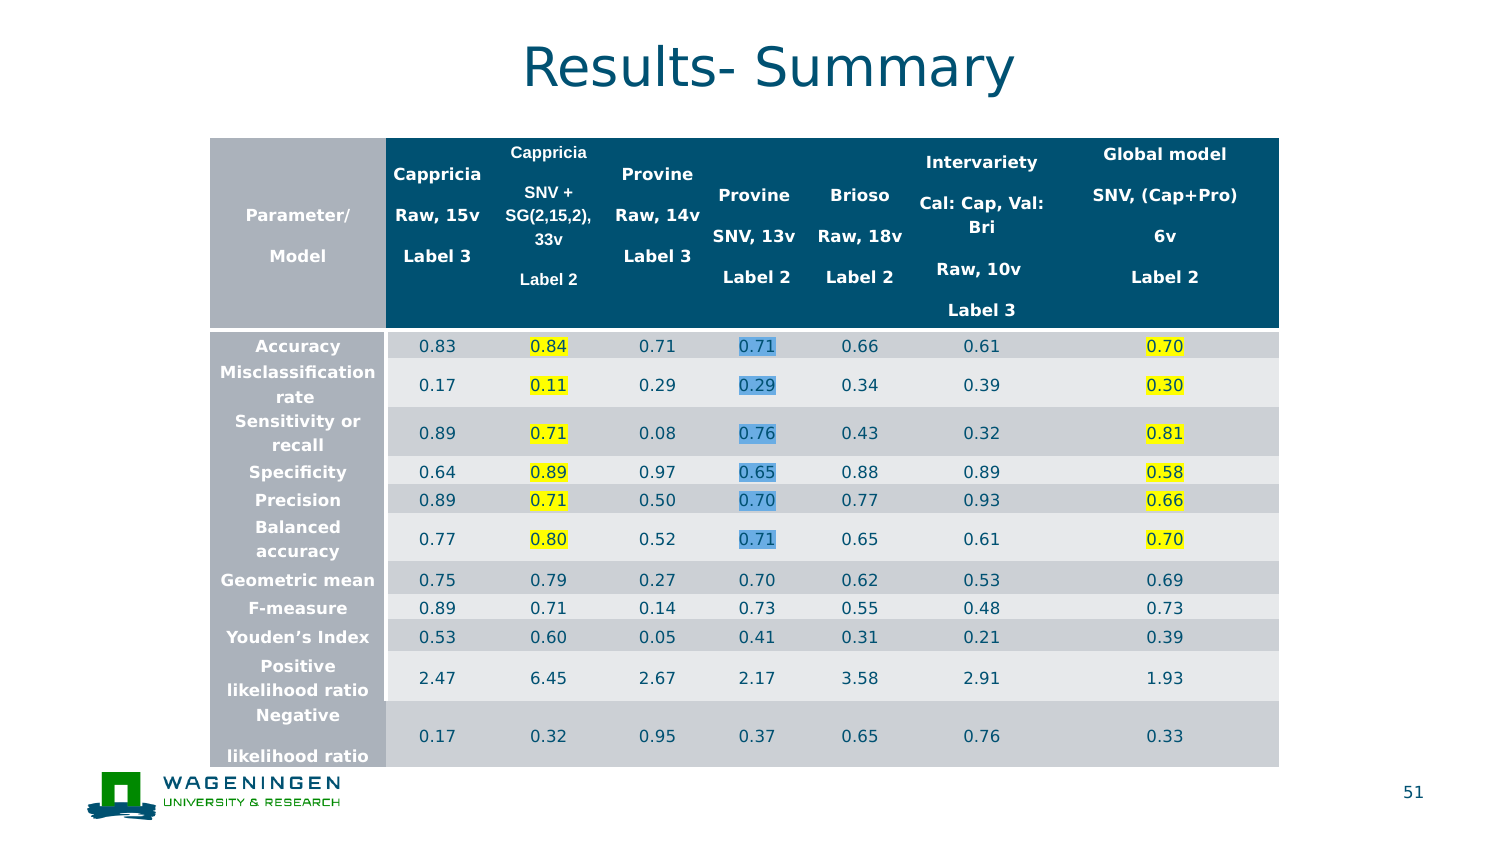

# Results- Summary
| Parameter/ Model | Cappricia Raw, 15v Label 3 | Cappricia SNV + SG(2,15,2), 33v Label 2 | Provine Raw, 14v Label 3 | Provine SNV, 13v  Label 2 | Brioso Raw, 18v Label 2 | Intervariety Cal: Cap, Val: Bri Raw, 10v  Label 3 | Global model SNV, (Cap+Pro) 6v Label 2 |
| --- | --- | --- | --- | --- | --- | --- | --- |
| Accuracy | 0.83 | 0.84 | 0.71 | 0.71 | 0.66 | 0.61 | 0.70 |
| Misclassification rate | 0.17 | 0.11 | 0.29 | 0.29 | 0.34 | 0.39 | 0.30 |
| Sensitivity or recall | 0.89 | 0.71 | 0.08 | 0.76 | 0.43 | 0.32 | 0.81 |
| Specificity | 0.64 | 0.89 | 0.97 | 0.65 | 0.88 | 0.89 | 0.58 |
| Precision | 0.89 | 0.71 | 0.50 | 0.70 | 0.77 | 0.93 | 0.66 |
| Balanced accuracy | 0.77 | 0.80 | 0.52 | 0.71 | 0.65 | 0.61 | 0.70 |
| Geometric mean | 0.75 | 0.79 | 0.27 | 0.70 | 0.62 | 0.53 | 0.69 |
| F-measure | 0.89 | 0.71 | 0.14 | 0.73 | 0.55 | 0.48 | 0.73 |
| Youden’s Index | 0.53 | 0.60 | 0.05 | 0.41 | 0.31 | 0.21 | 0.39 |
| Positive likelihood ratio | 2.47 | 6.45 | 2.67 | 2.17 | 3.58 | 2.91 | 1.93 |
| Negative likelihood ratio | 0.17 | 0.32 | 0.95 | 0.37 | 0.65 | 0.76 | 0.33 |
51